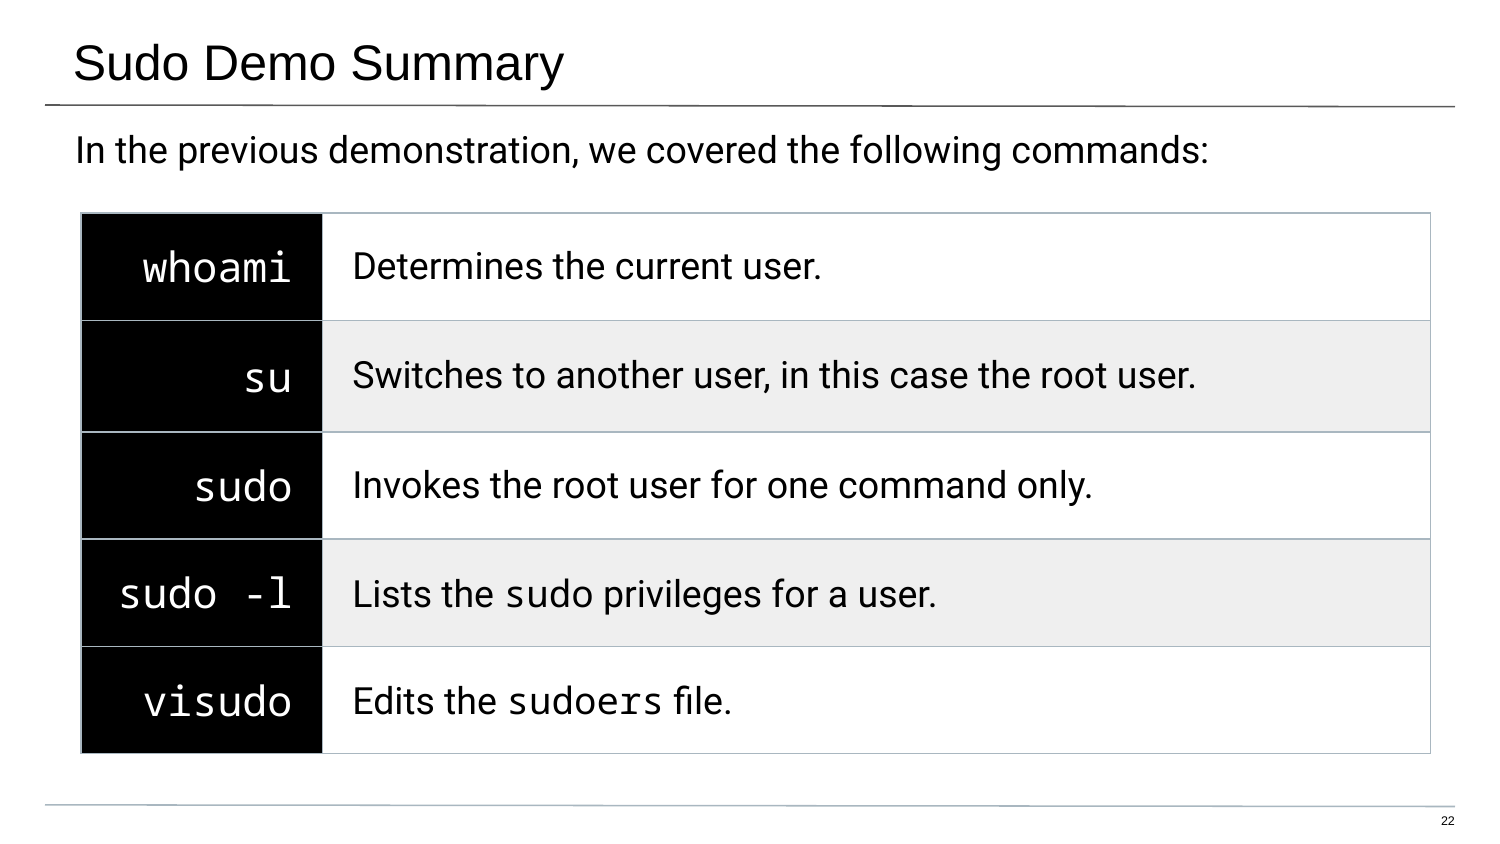

# Sudo Demo Summary

In the previous demonstration, we covered the following commands:
| whoami | Determines the current user. |
| --- | --- |
| su | Switches to another user, in this case the root user. |
| sudo | Invokes the root user for one command only. |
| sudo -l | Lists the sudo privileges for a user. |
| visudo | Edits the sudoers file. |

22